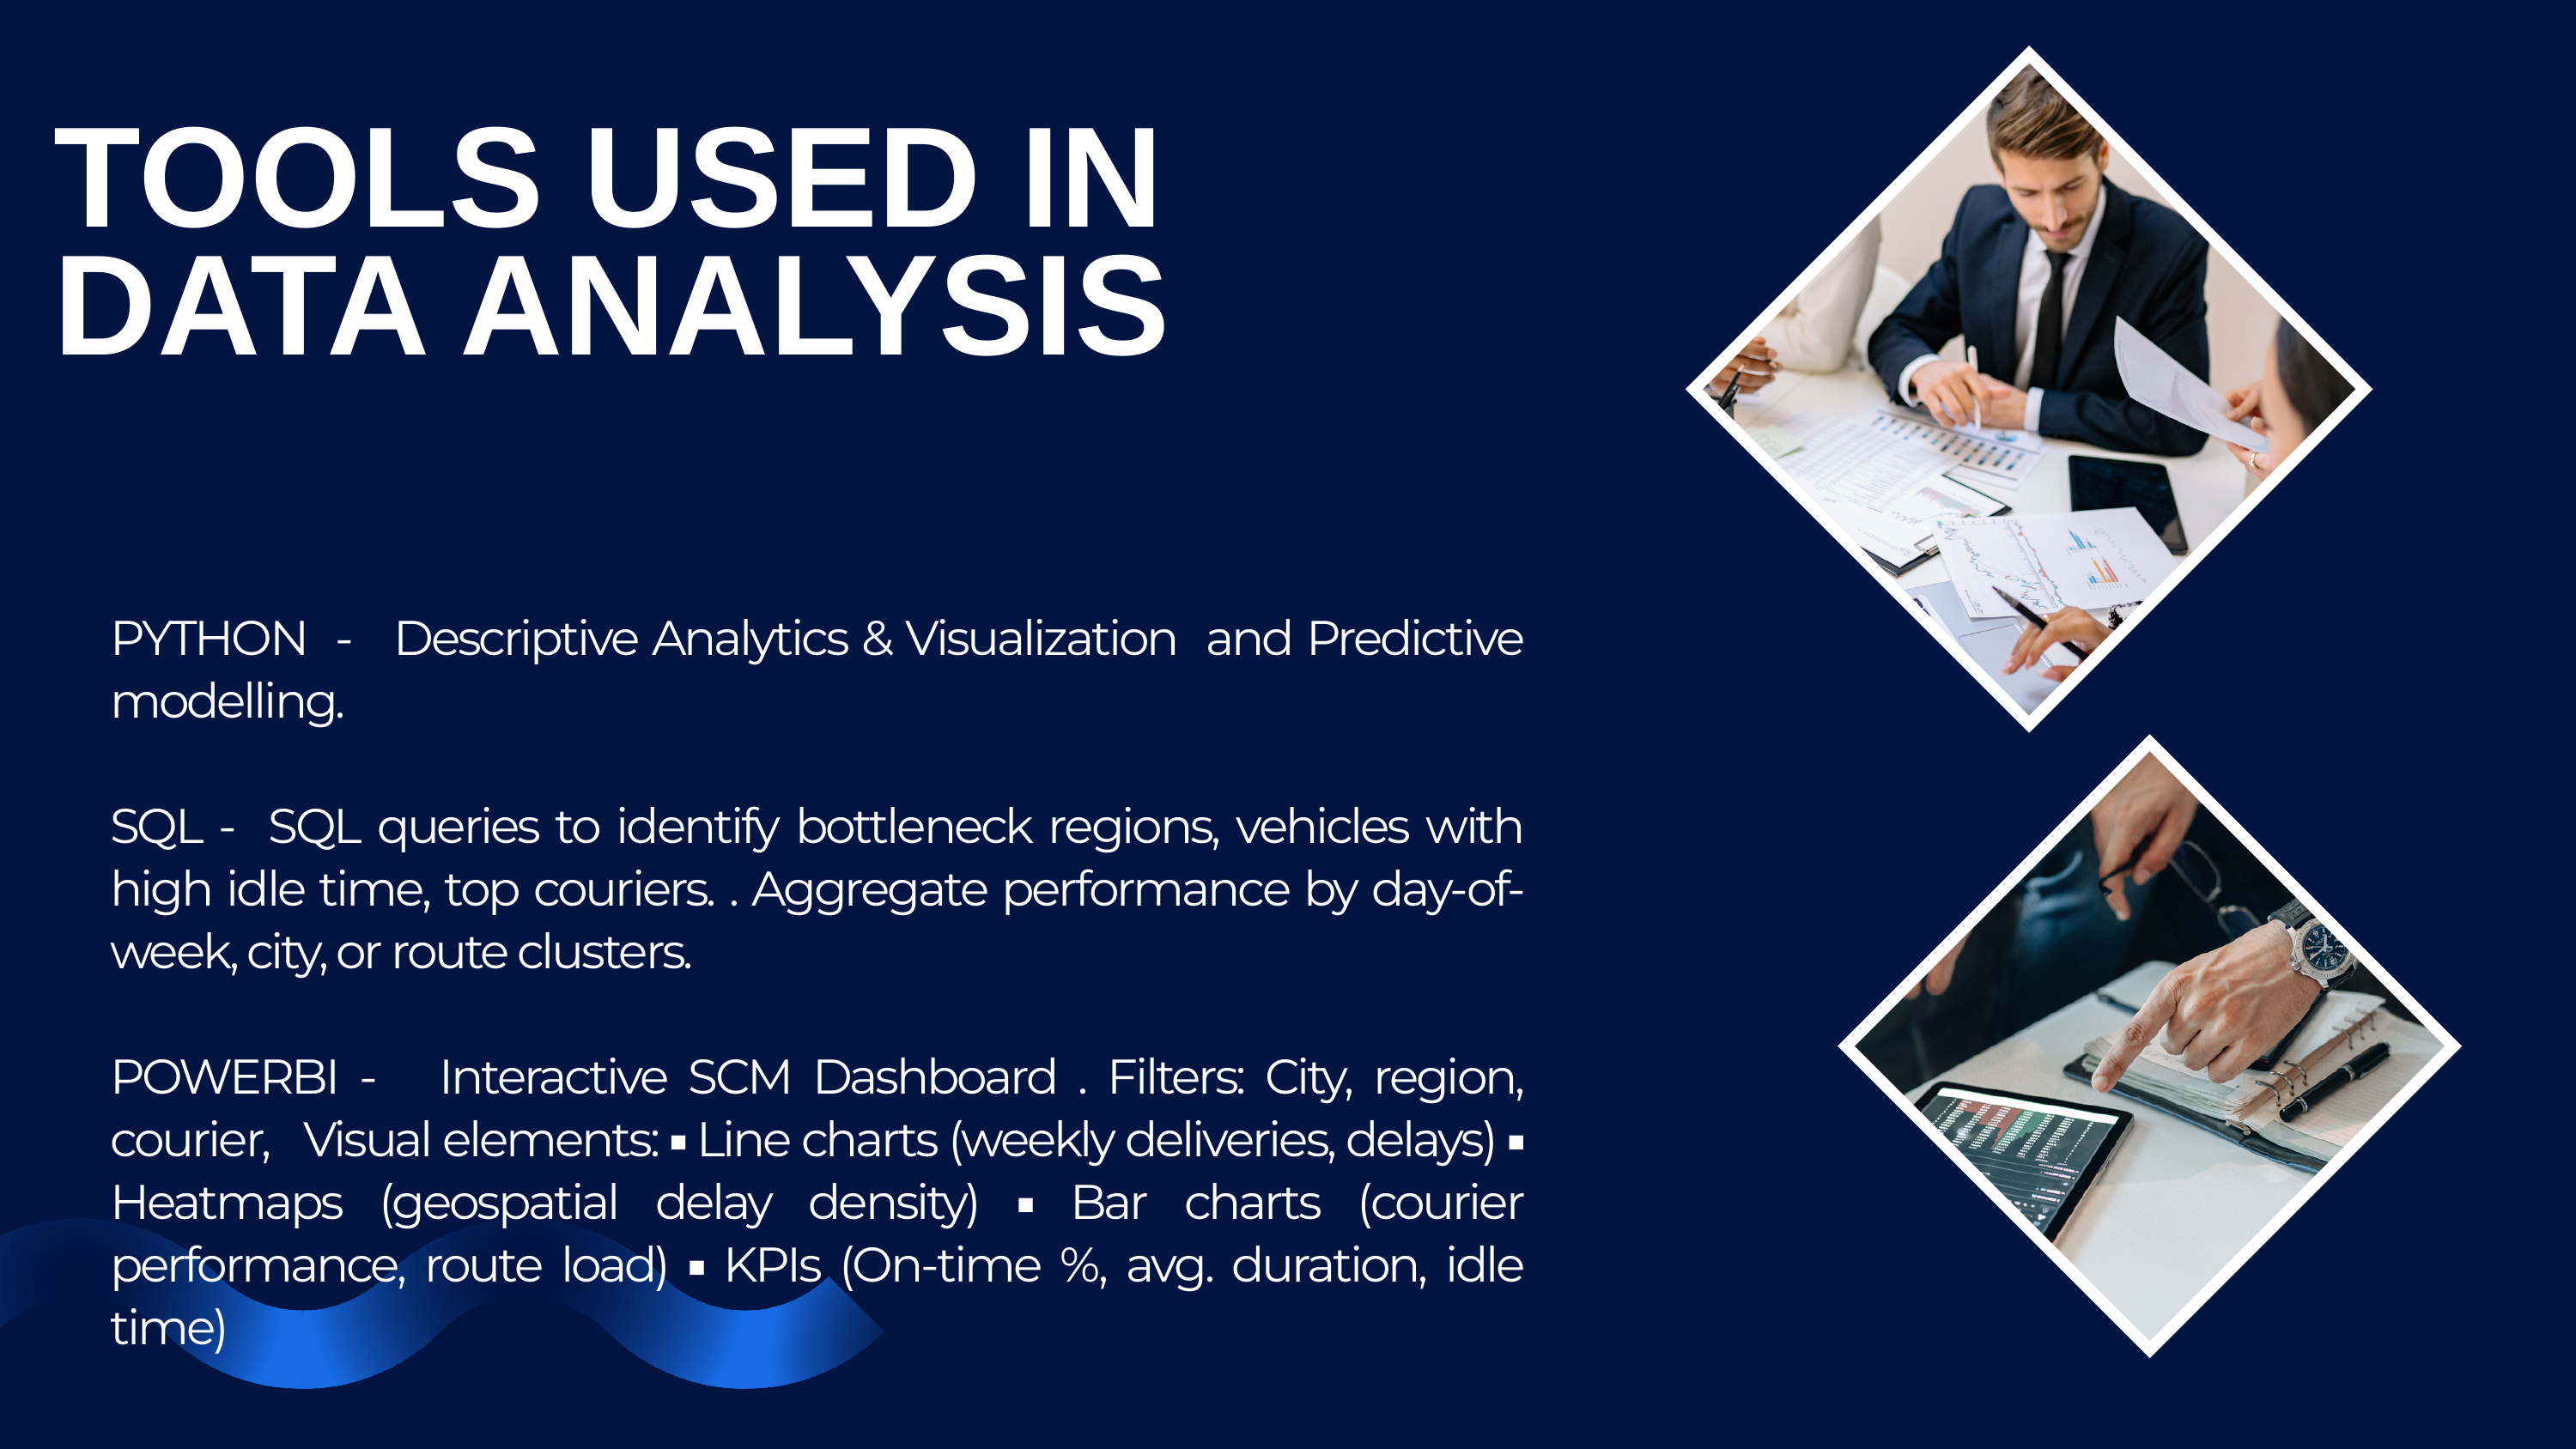

TOOLS USED IN DATA ANALYSIS
PYTHON  -   Descriptive Analytics & Visualization  and Predictive modelling.

SQL -  SQL queries to identify bottleneck regions, vehicles with high idle time, top couriers. . Aggregate performance by day-of-week, city, or route clusters.

POWERBI -   Interactive SCM Dashboard . Filters: City, region, courier,   Visual elements: ▪ Line charts (weekly deliveries, delays) ▪ Heatmaps (geospatial delay density) ▪ Bar charts (courier performance, route load) ▪ KPIs (On-time %, avg. duration, idle time)